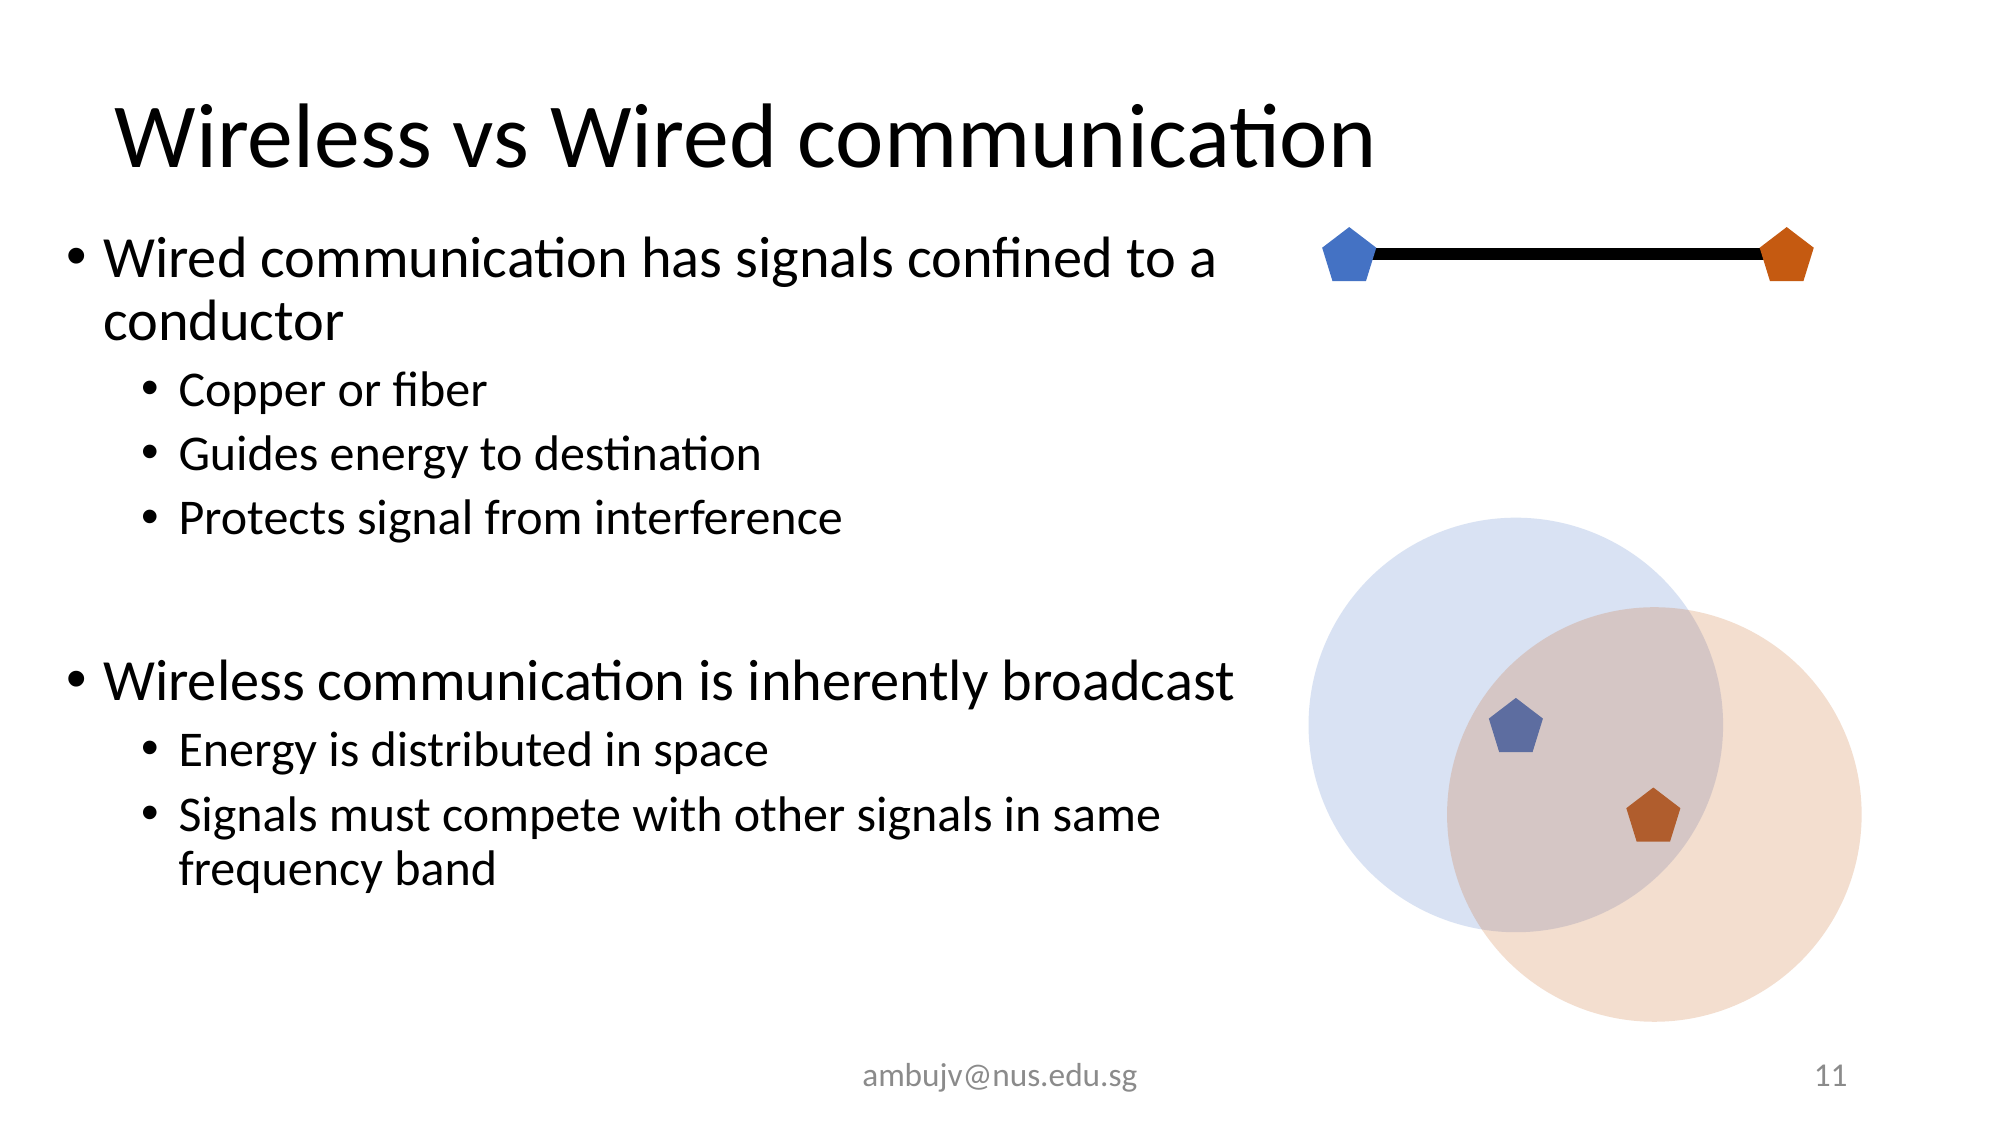

# Wireless vs Wired communication
Wired communication has signals confined to a conductor
Copper or fiber
Guides energy to destination
Protects signal from interference

Wireless communication is inherently broadcast
Energy is distributed in space
Signals must compete with other signals in same frequency band

ambujv@nus.edu.sg
11